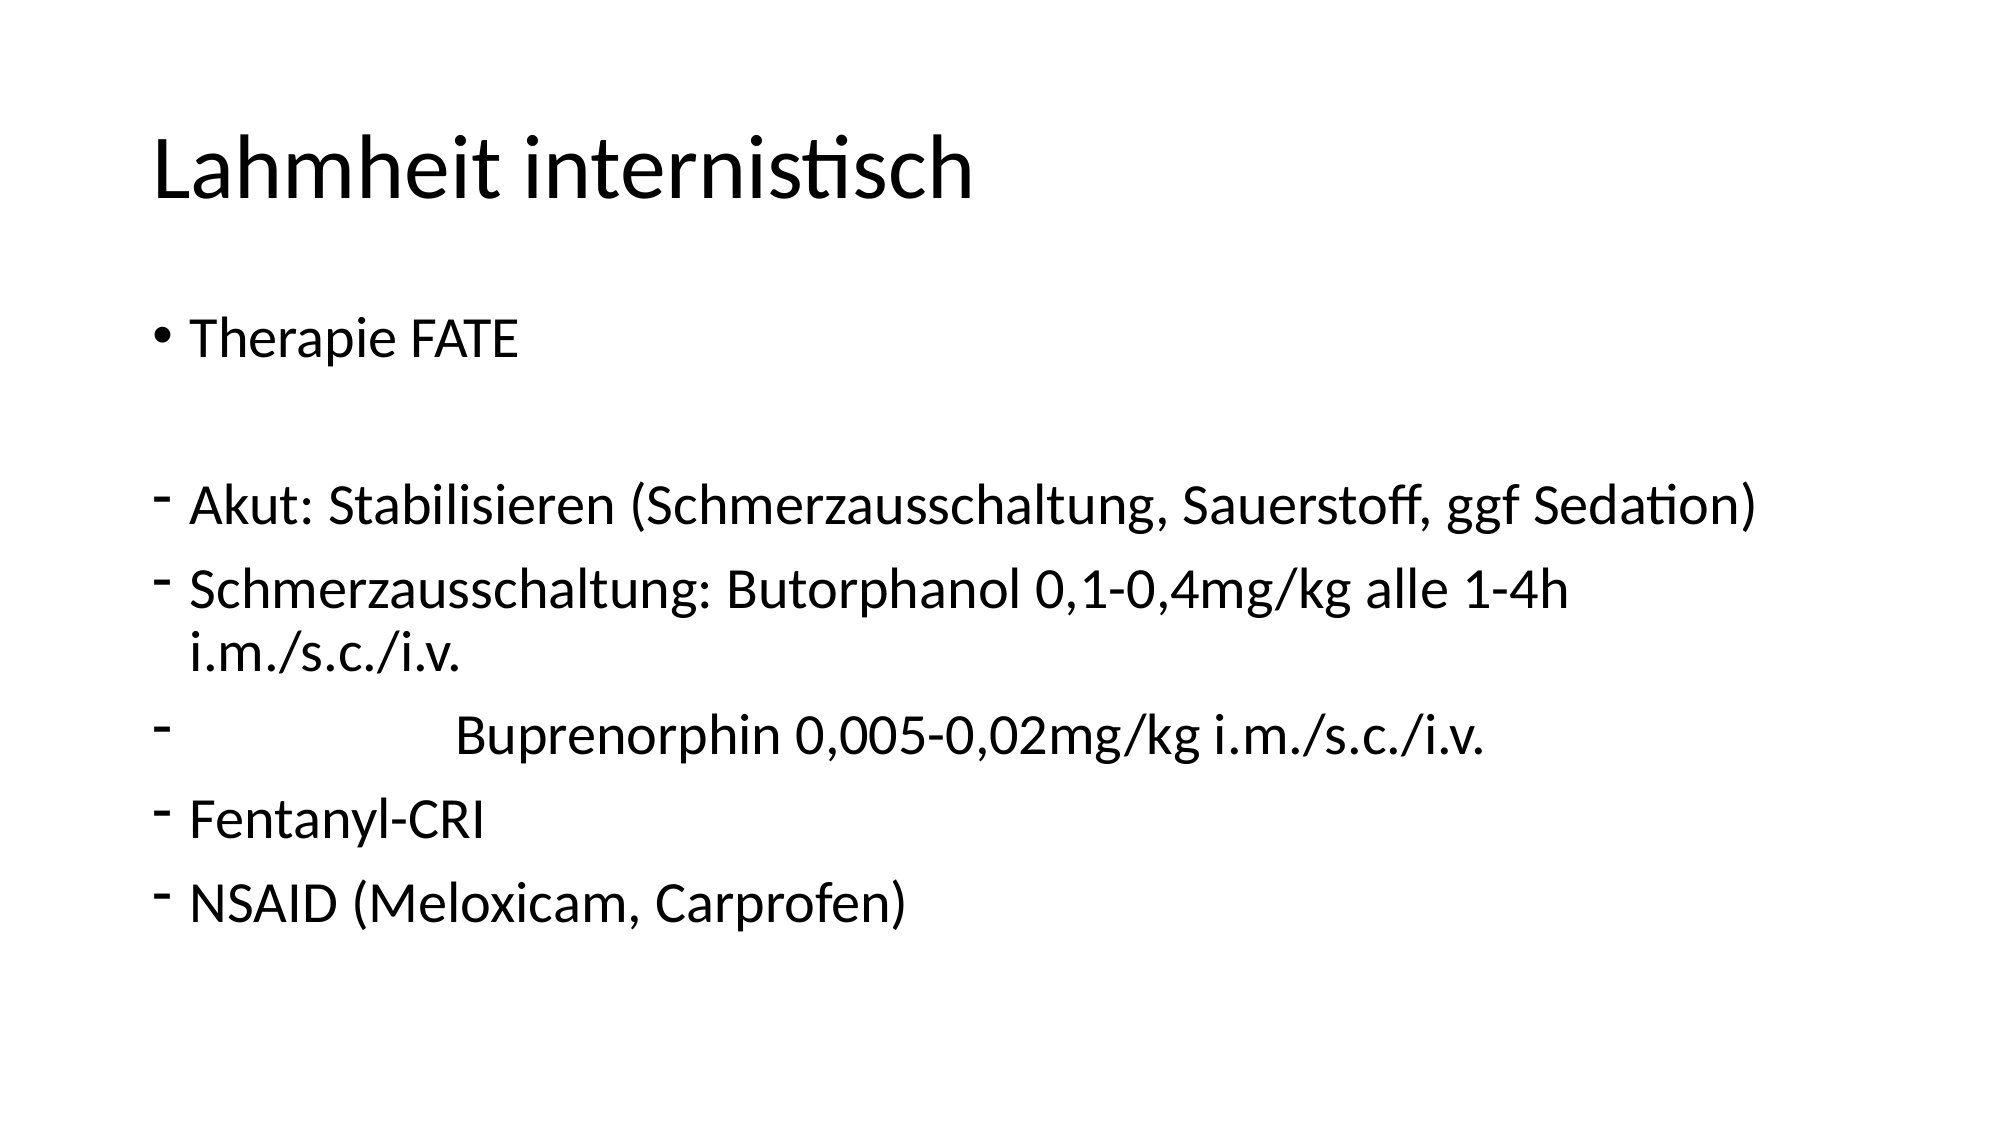

# Lahmheit internistisch
Therapie FATE

Akut: Stabilisieren (Schmerzausschaltung, Sauerstoff, ggf Sedation)
Schmerzausschaltung: Butorphanol 0,1-0,4mg/kg alle 1-4h i.m./s.c./i.v.
                    Buprenorphin 0,005-0,02mg/kg i.m./s.c./i.v.
Fentanyl-CRI
NSAID (Meloxicam, Carprofen)